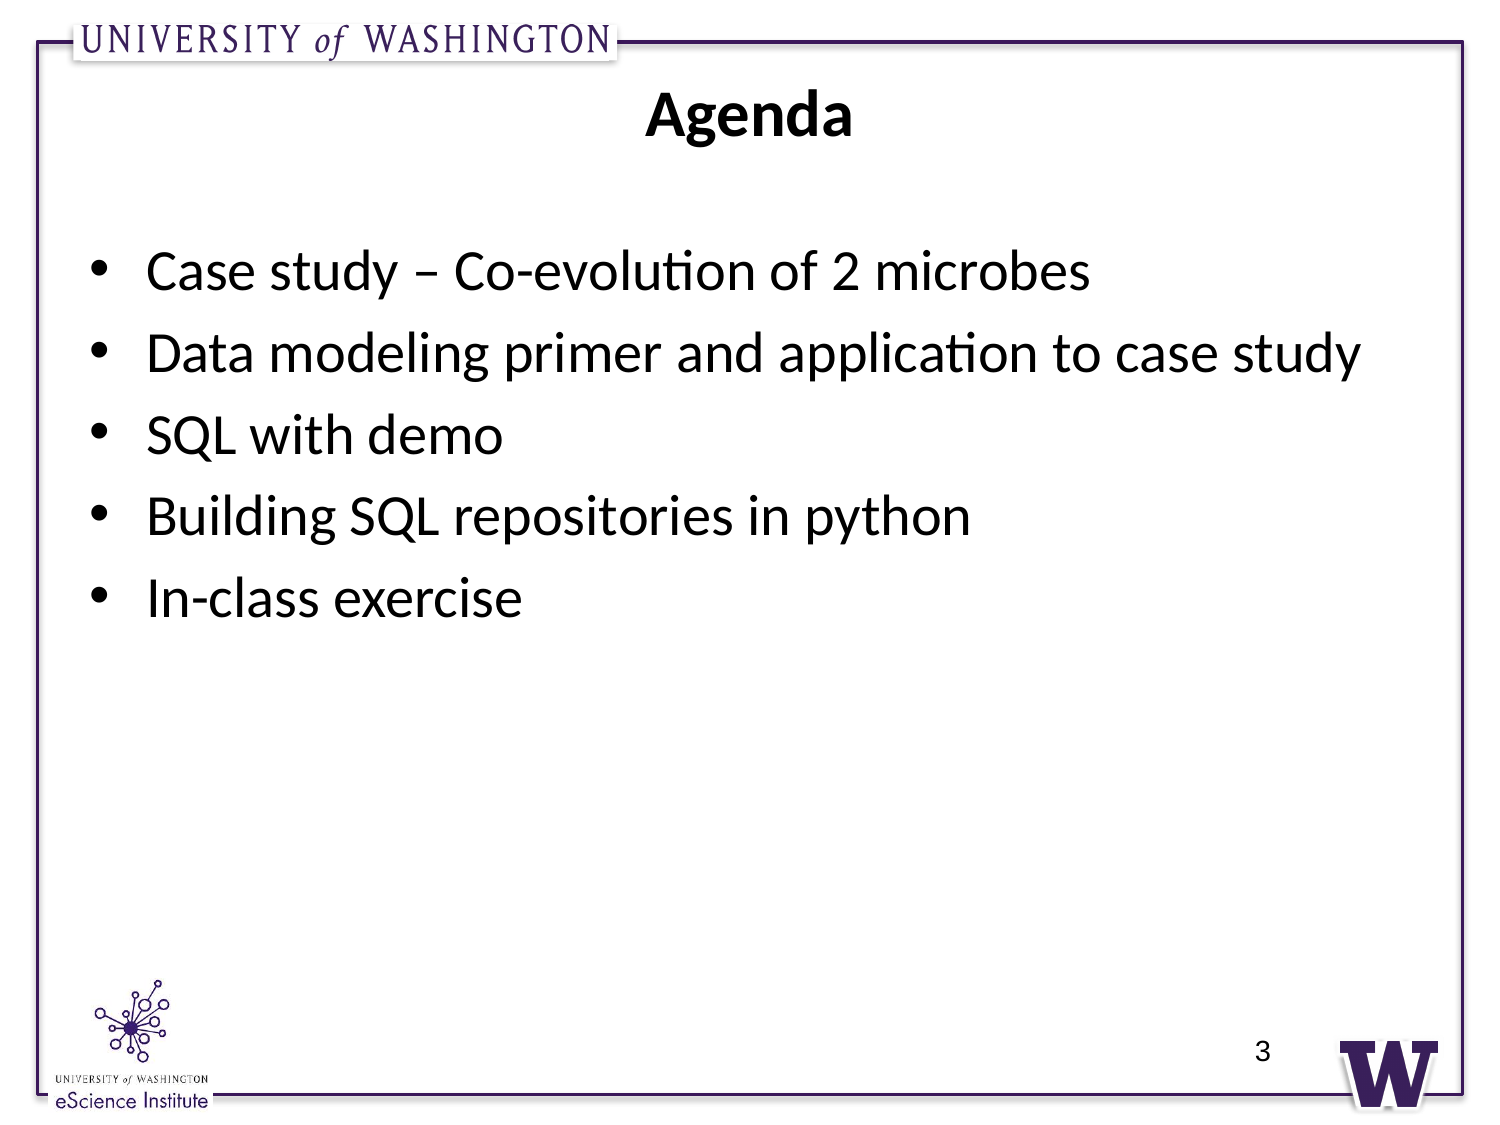

# Agenda
Case study – Co-evolution of 2 microbes
Data modeling primer and application to case study
SQL with demo
Building SQL repositories in python
In-class exercise

3